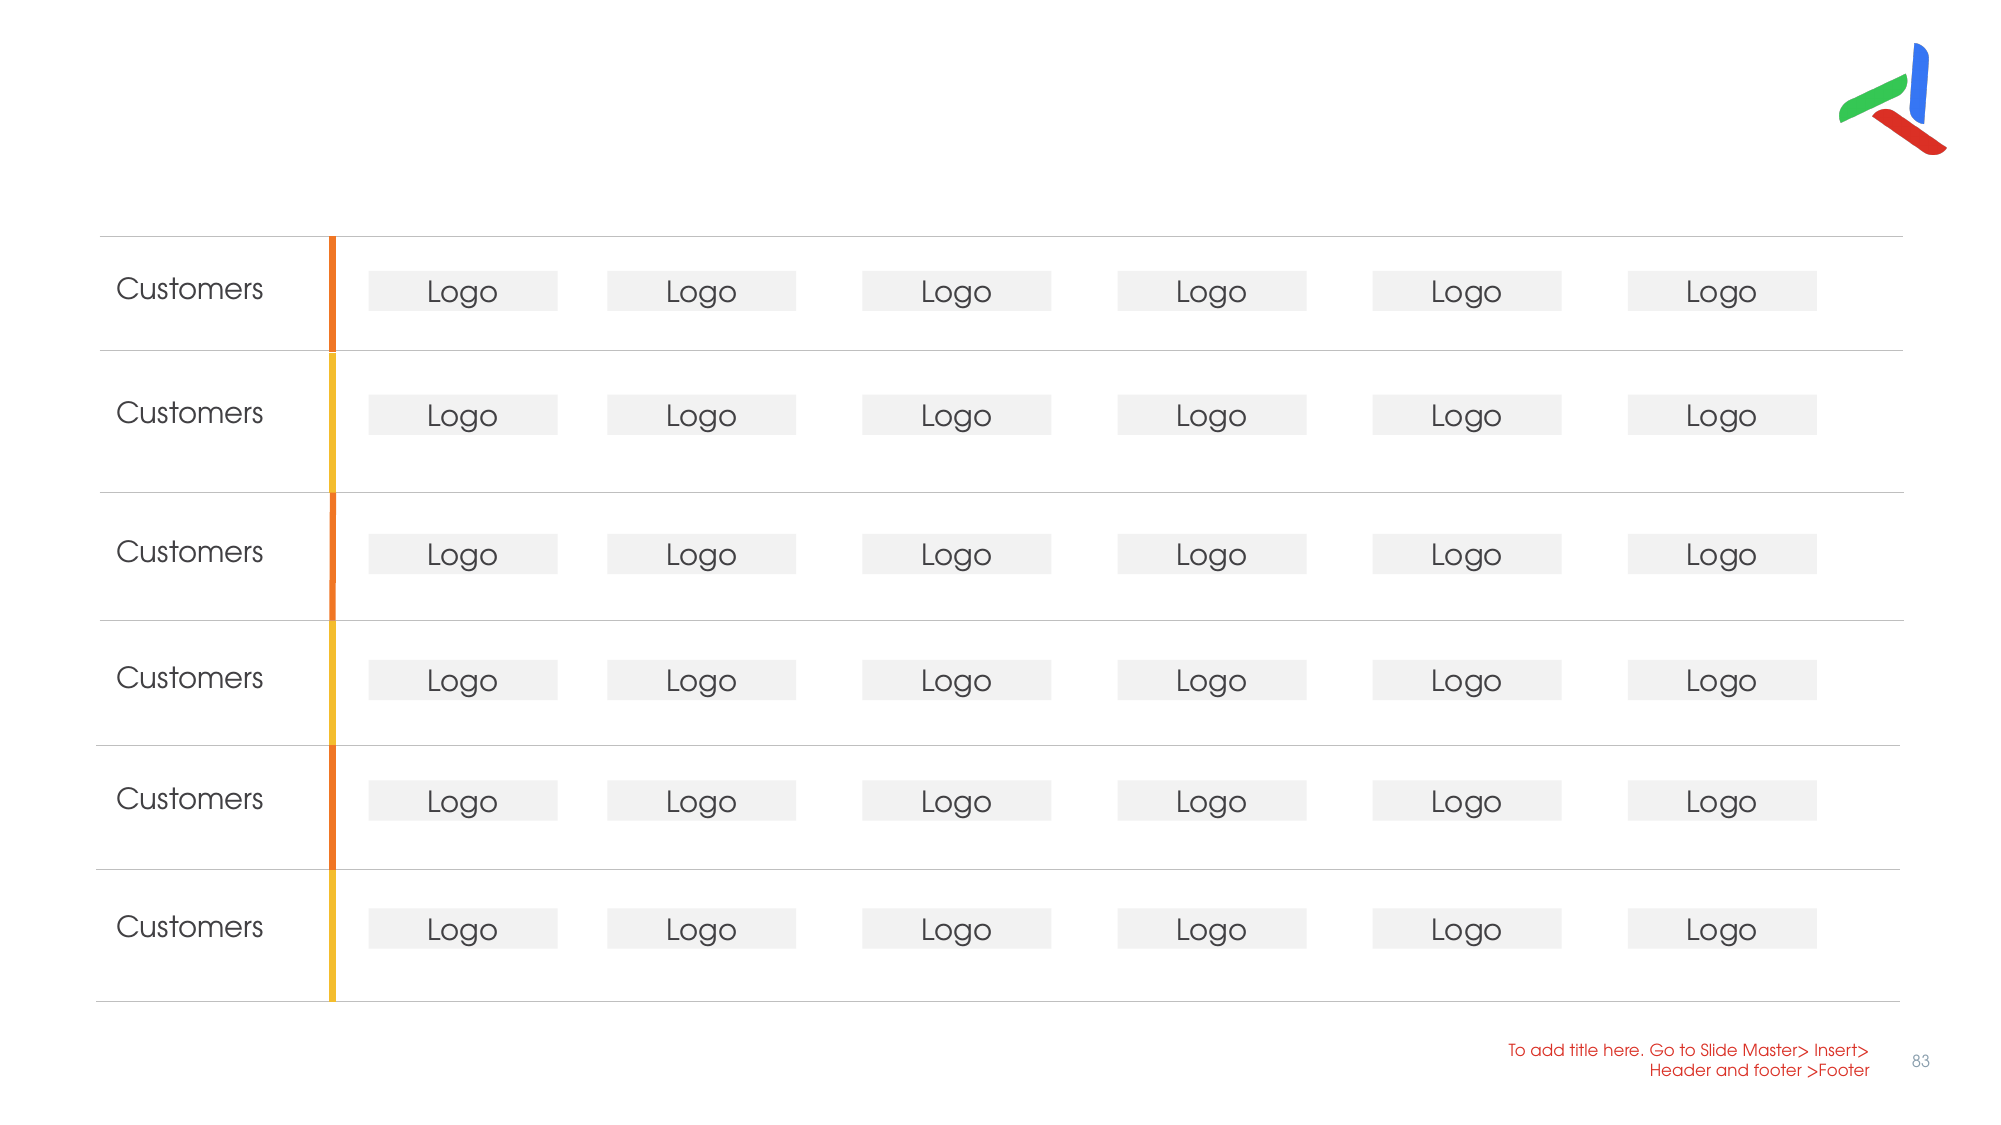

#

Customers
Logo
Logo
Logo
Logo
Logo
Logo
Customers
Logo
Logo
Logo
Logo
Logo
Logo
Customers
Logo
Logo
Logo
Logo
Logo
Logo
Customers
Logo
Logo
Logo
Logo
Logo
Logo
Customers
Logo
Logo
Logo
Logo
Logo
Logo
Customers
Logo
Logo
Logo
Logo
Logo
Logo
To add title here. Go to Slide Master> Insert> Header and footer >Footer